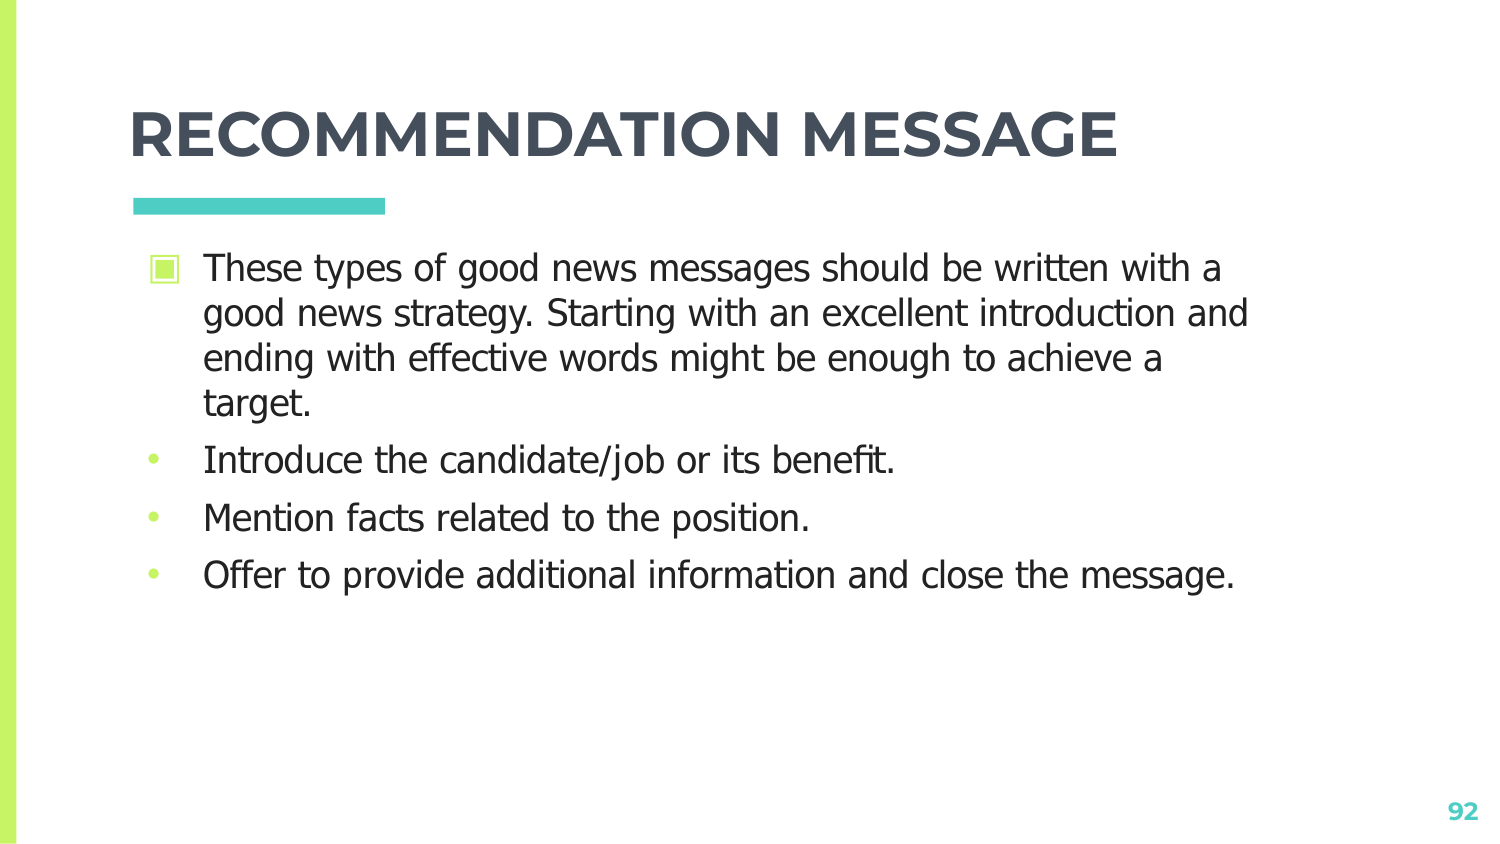

# RECOMMENDATION MESSAGE
These types of good news messages should be written with a good news strategy. Starting with an excellent introduction and ending with effective words might be enough to achieve a target.
Introduce the candidate/job or its benefit.
Mention facts related to the position.
Offer to provide additional information and close the message.

92